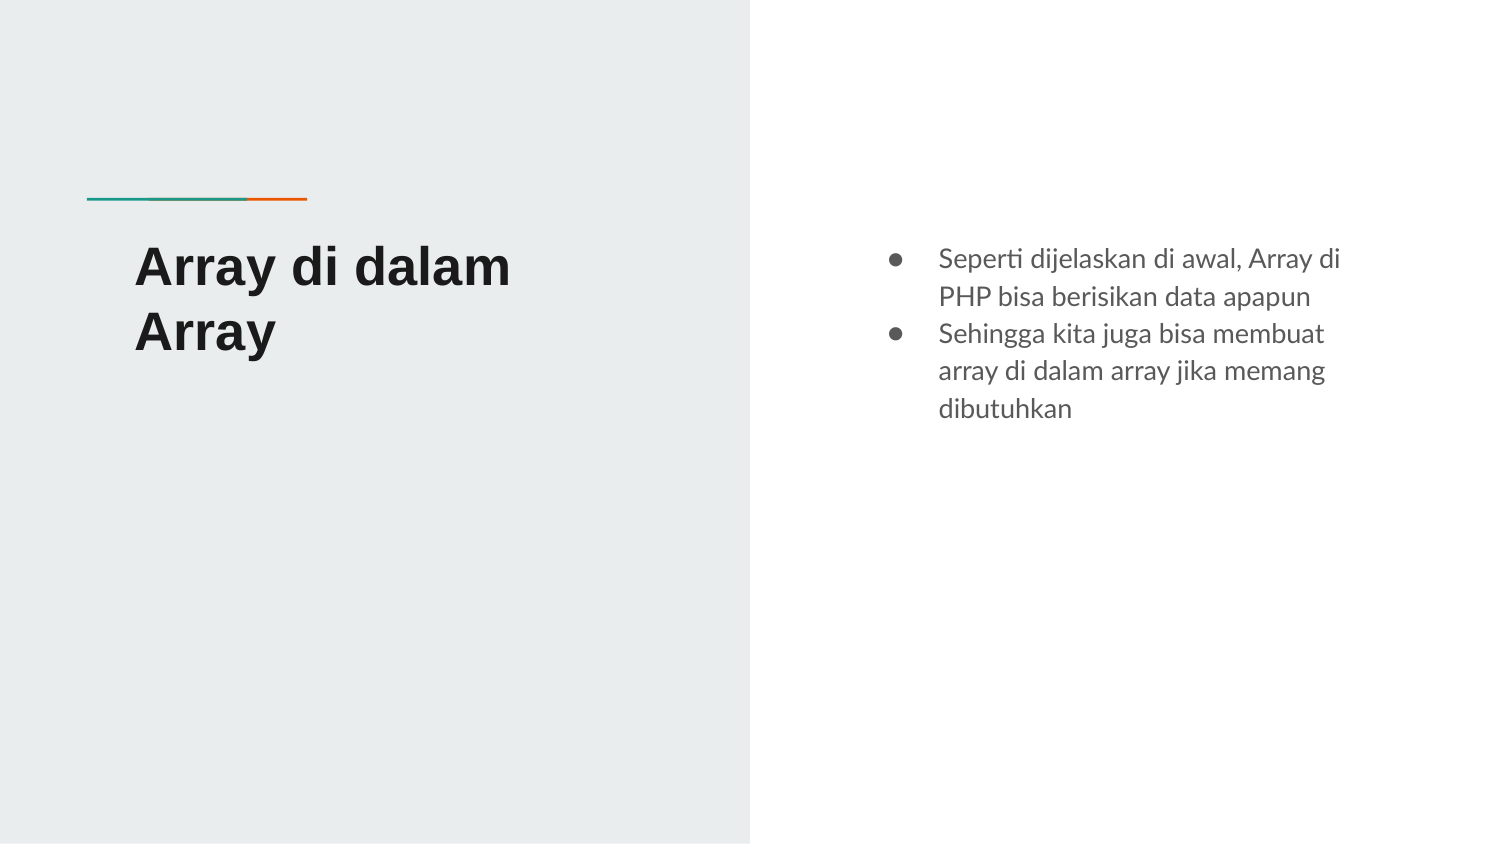

# Array di dalam Array
Seperti dijelaskan di awal, Array di PHP bisa berisikan data apapun
Sehingga kita juga bisa membuat array di dalam array jika memang dibutuhkan